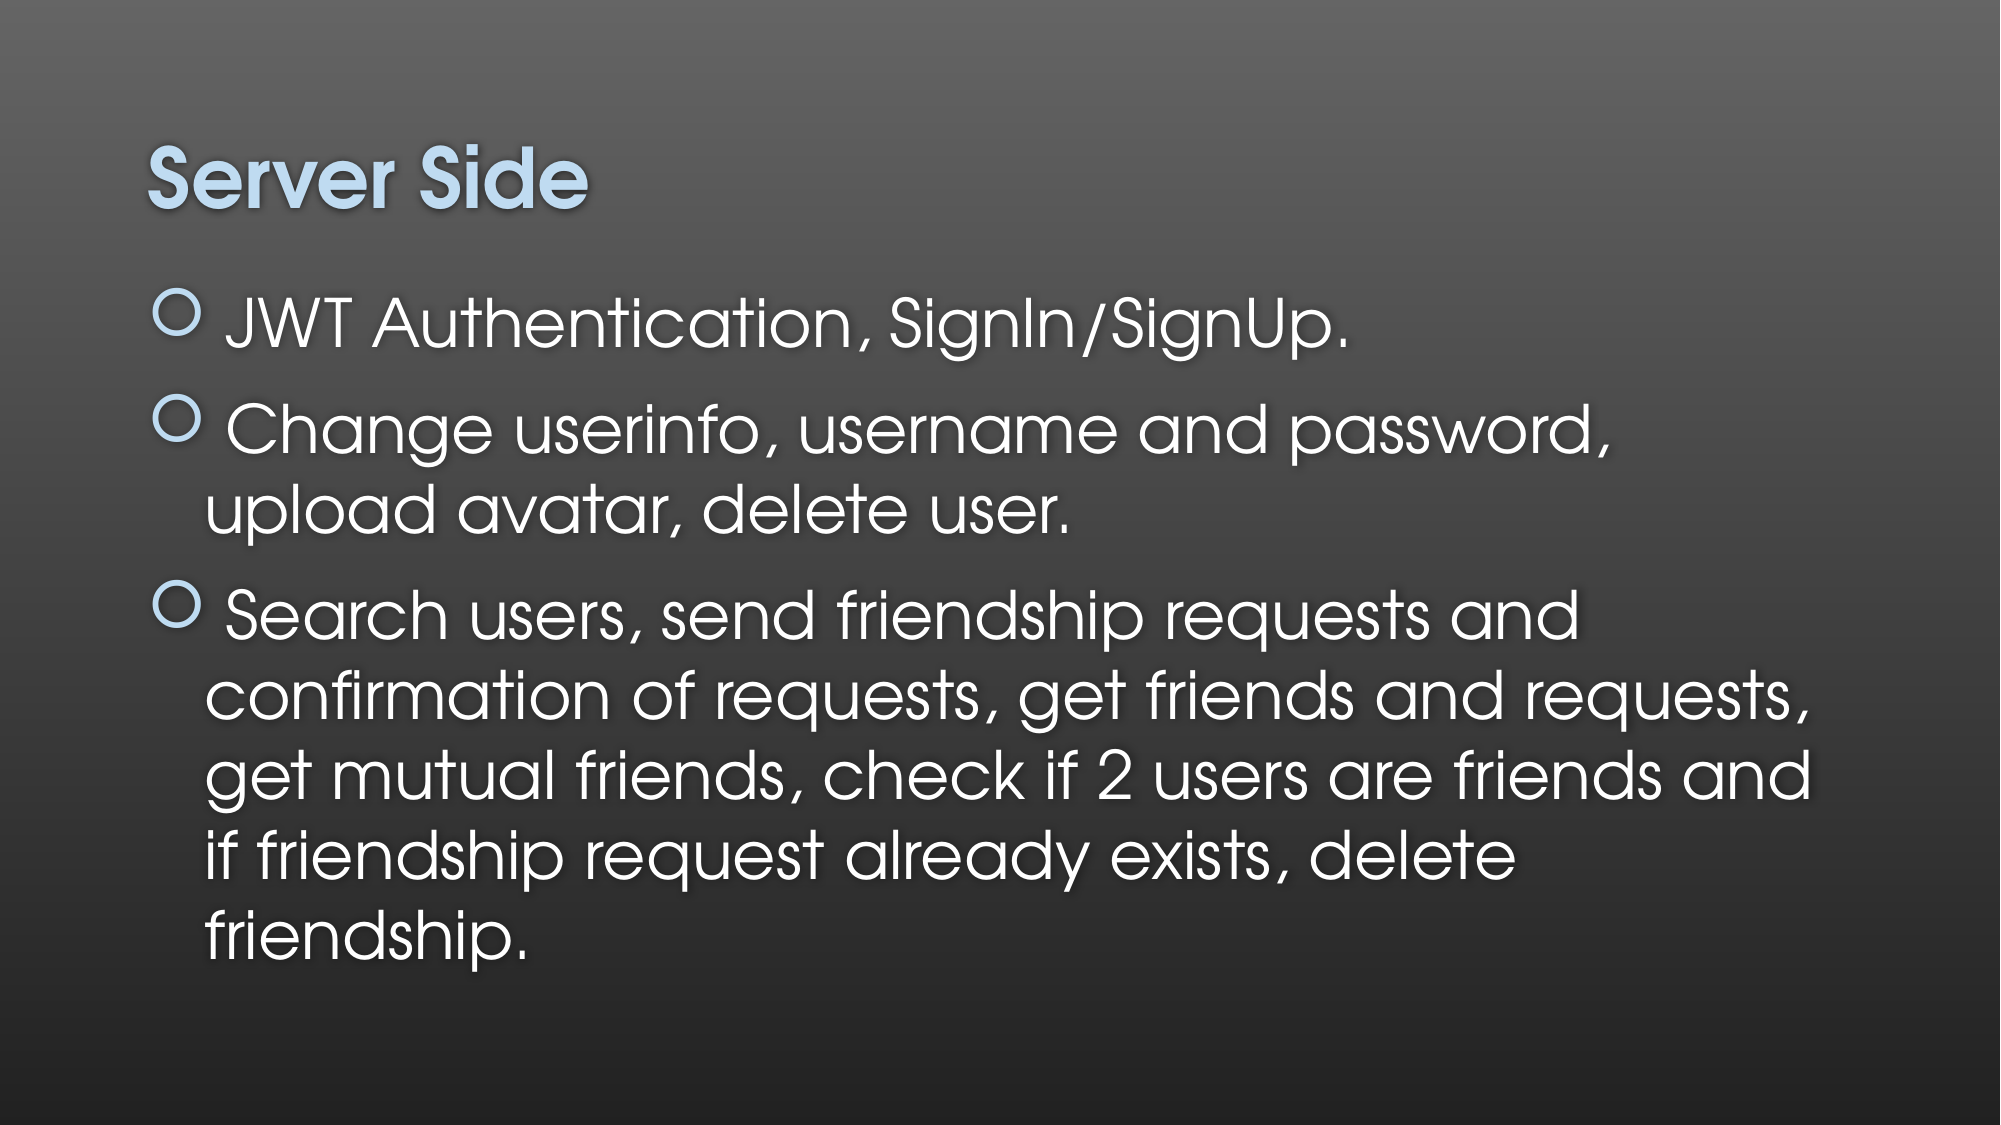

# Server Side
 JWT Authentication, SignIn/SignUp.
 Change userinfo, username and password, upload avatar, delete user.
 Search users, send friendship requests and confirmation of requests, get friends and requests, get mutual friends, check if 2 users are friends and if friendship request already exists, delete friendship.